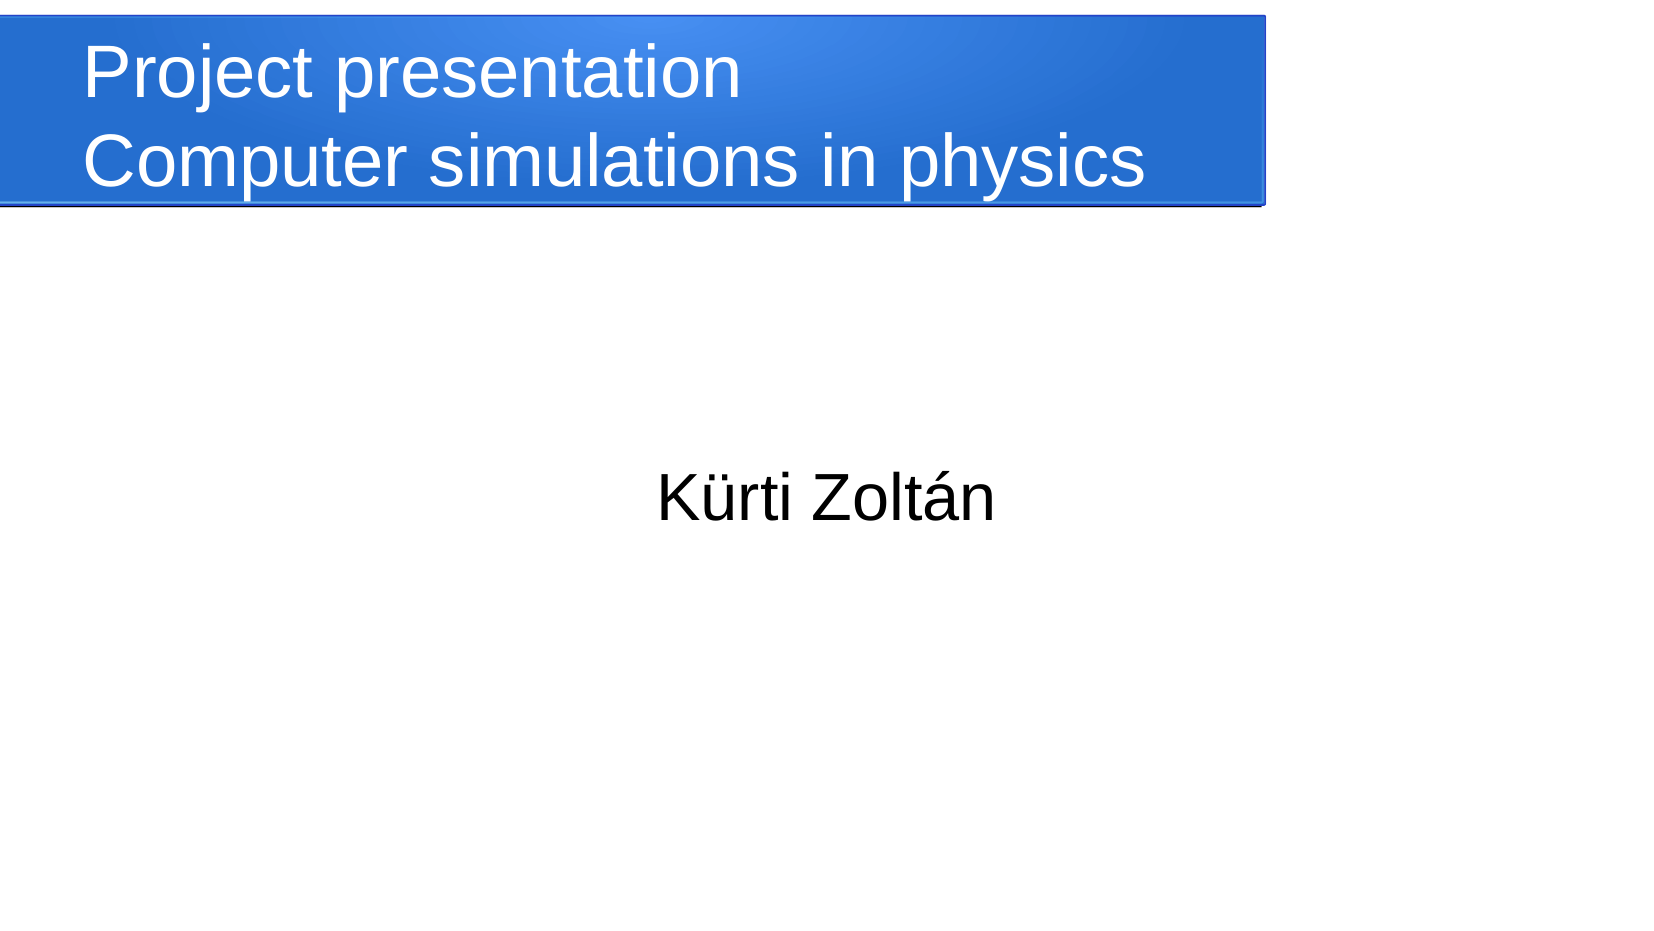

Project presentation
Computer simulations in physics
Kürti Zoltán